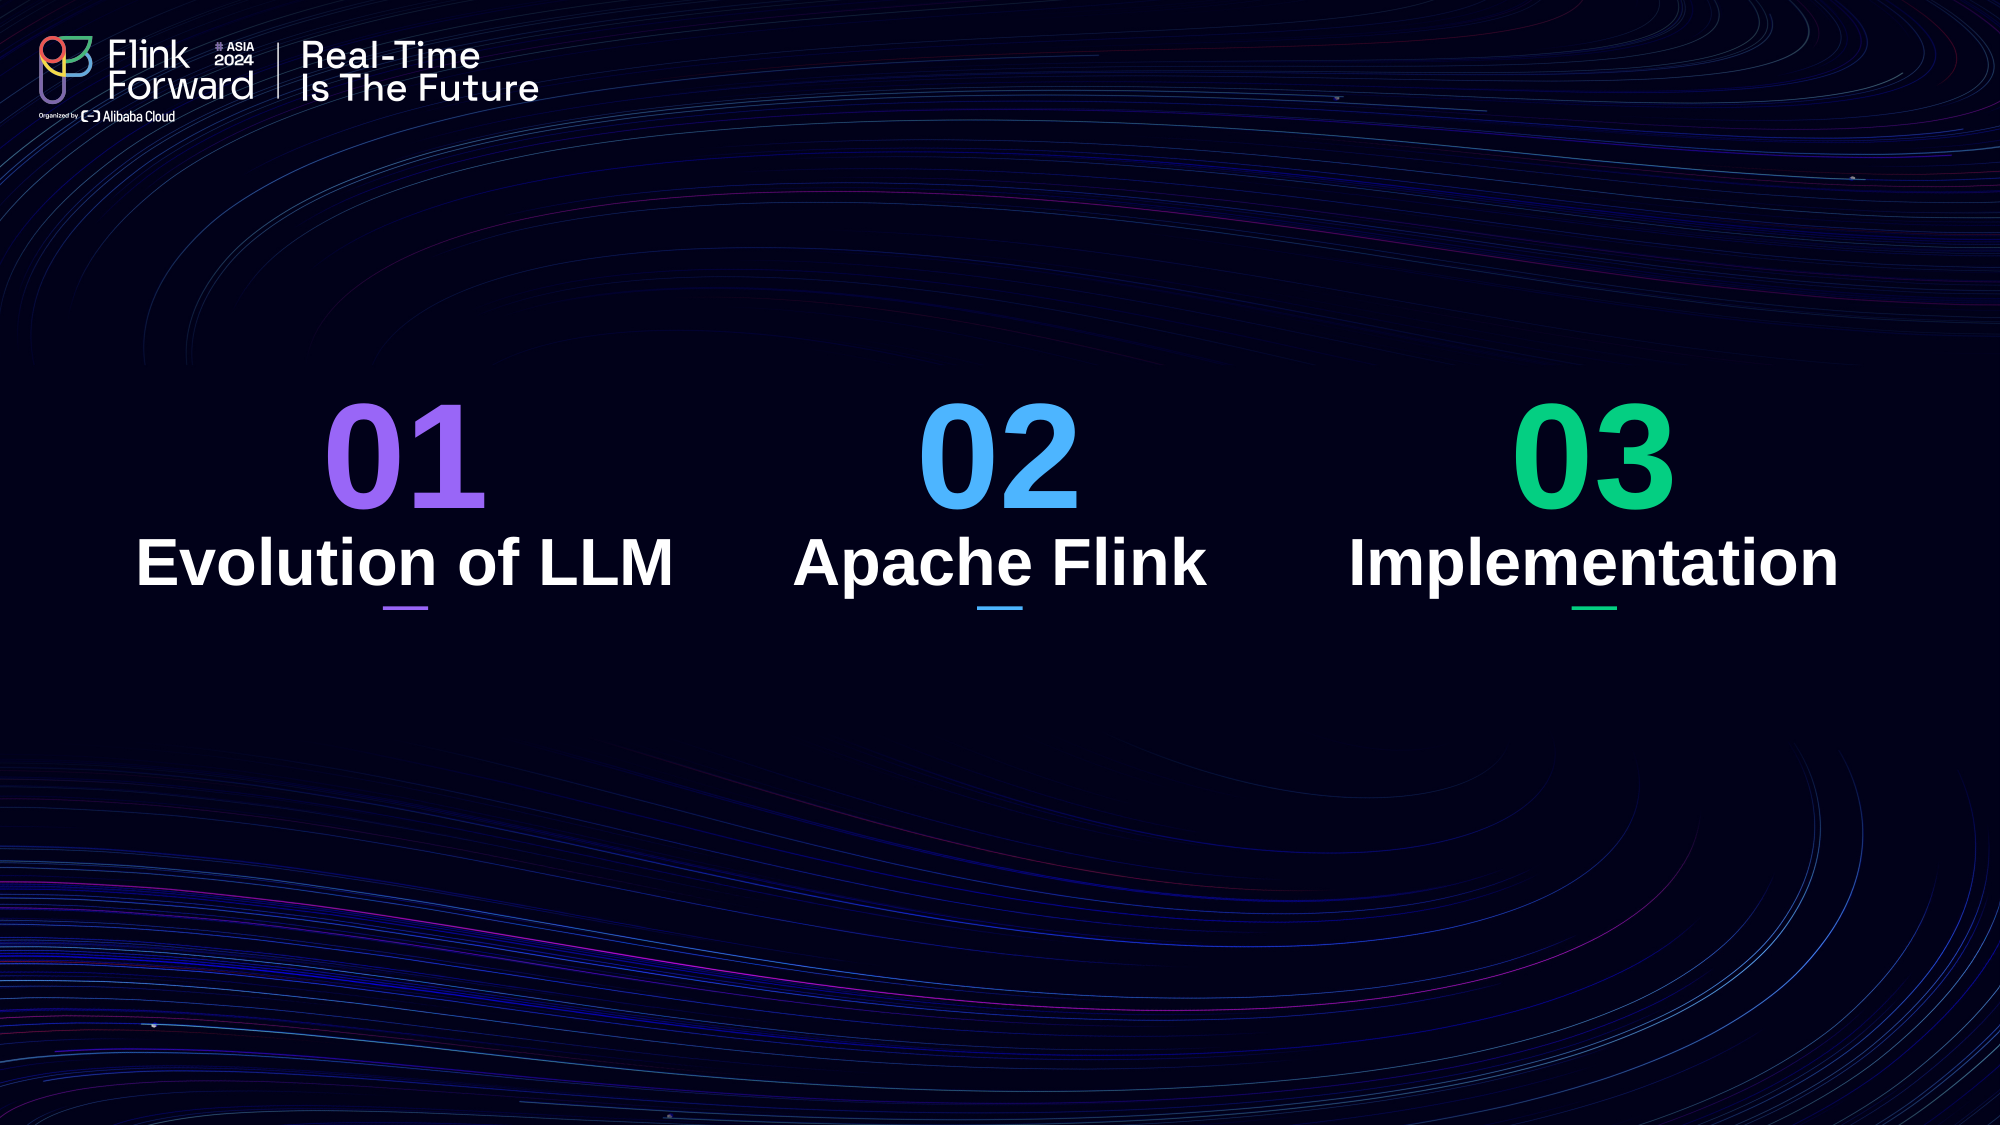

01
02
03
Evolution of LLM
Apache Flink
Implementation